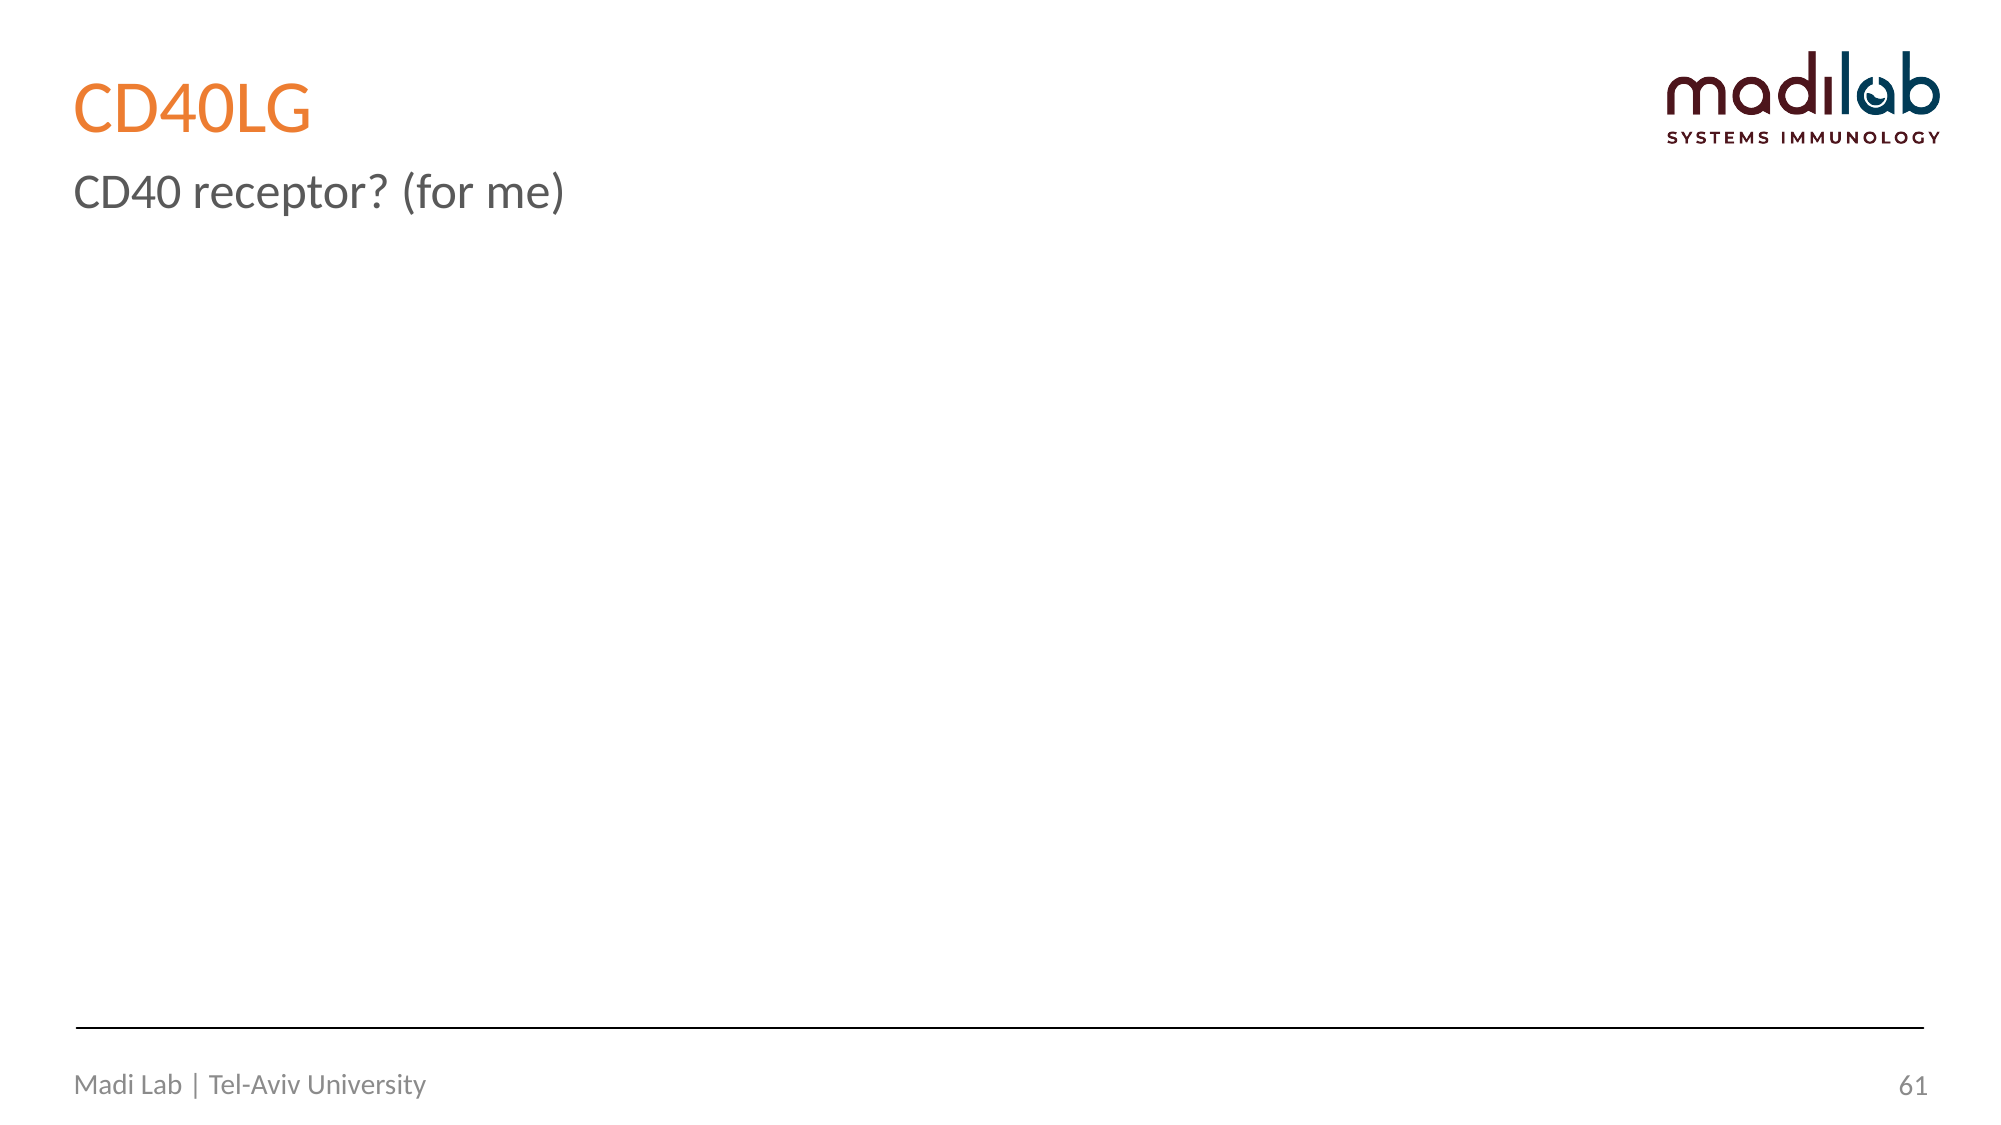

# CD40LG
CD40 receptor? (for me)
Madi Lab | Tel-Aviv University
61